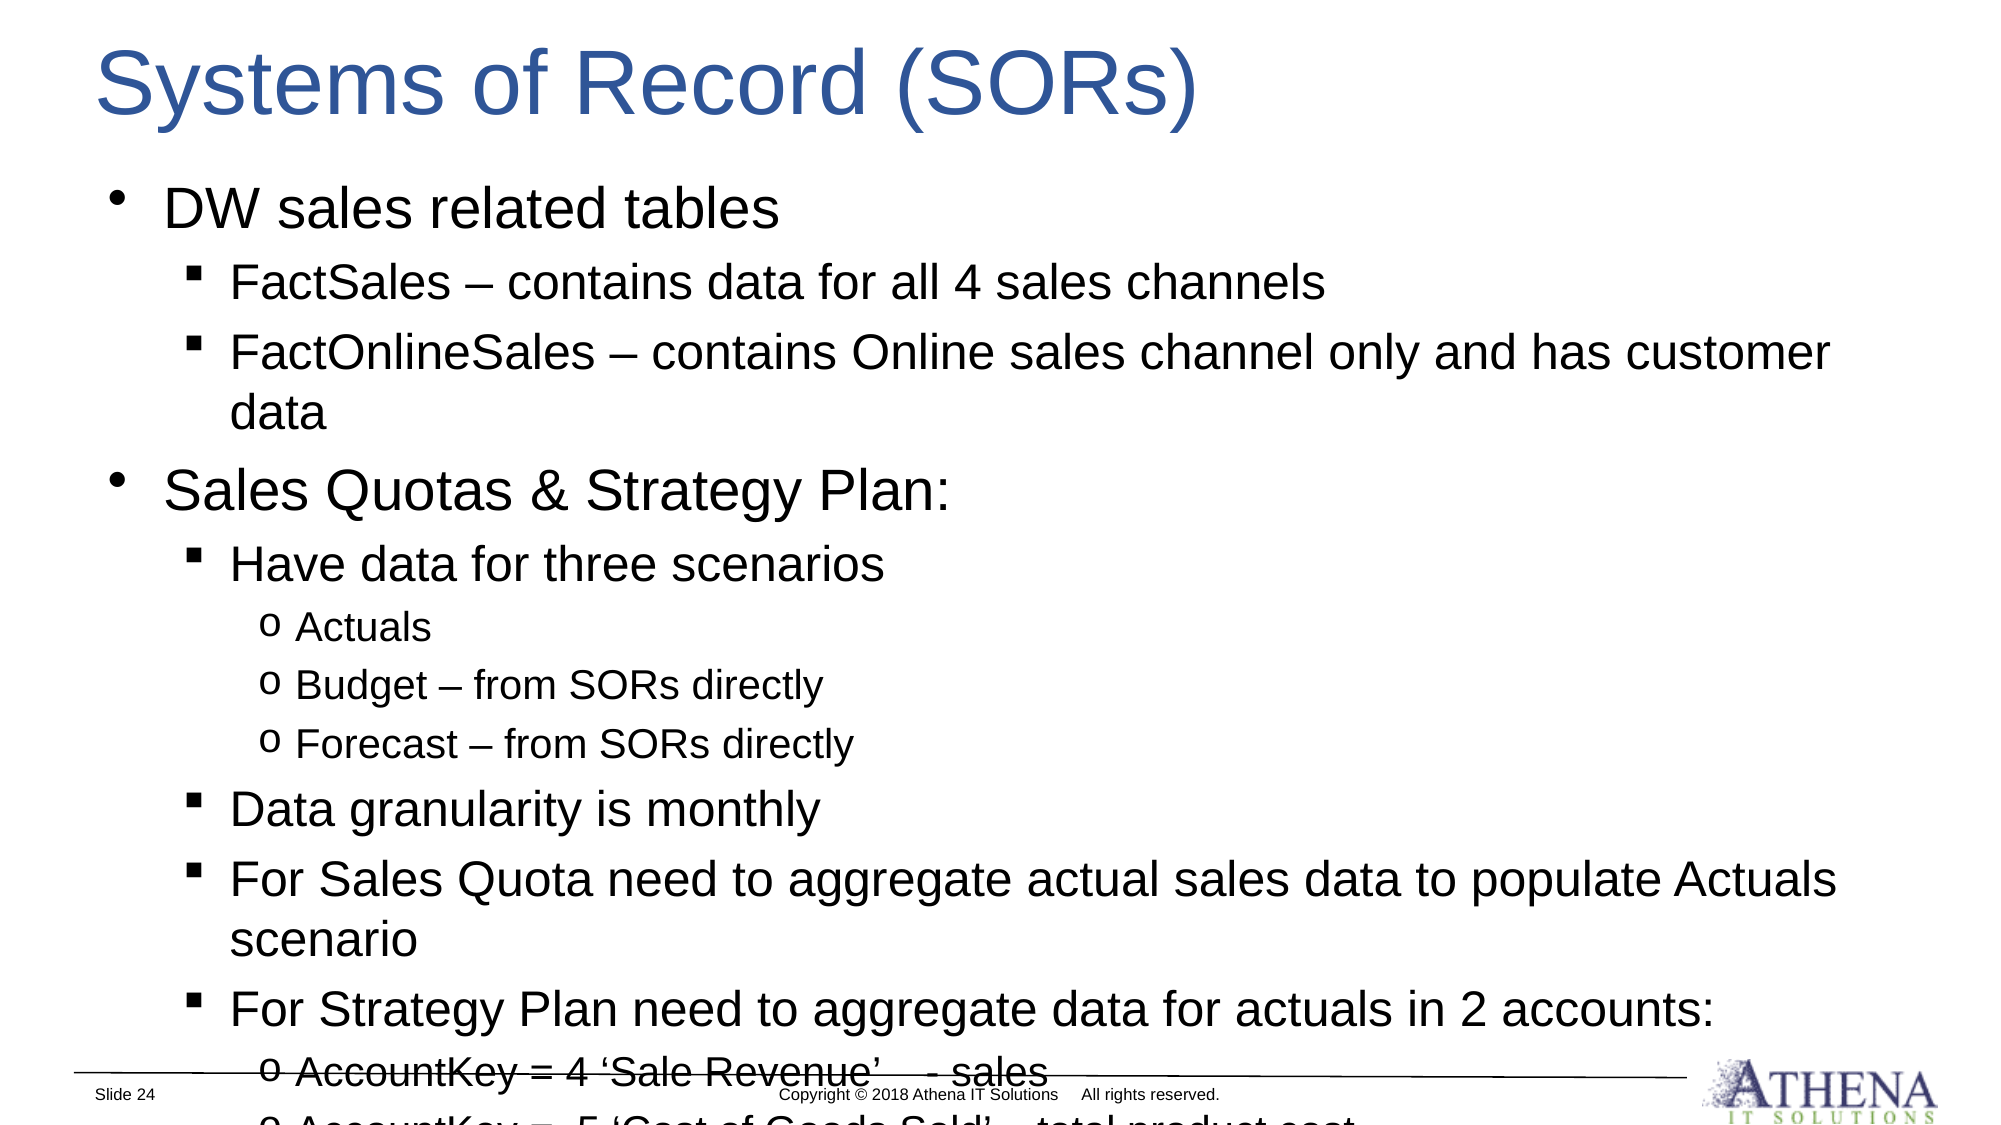

# Systems of Record (SORs)
DW sales related tables
FactSales – contains data for all 4 sales channels
FactOnlineSales – contains Online sales channel only and has customer data
Sales Quotas & Strategy Plan:
Have data for three scenarios
Actuals
Budget – from SORs directly
Forecast – from SORs directly
Data granularity is monthly
For Sales Quota need to aggregate actual sales data to populate Actuals scenario
For Strategy Plan need to aggregate data for actuals in 2 accounts:
AccountKey = 4 ‘Sale Revenue’    - sales
AccountKey =  5 ‘Cost of Goods Sold’ – total product cost

Slide 24
Copyright © 2018 Athena IT Solutions     All rights reserved.